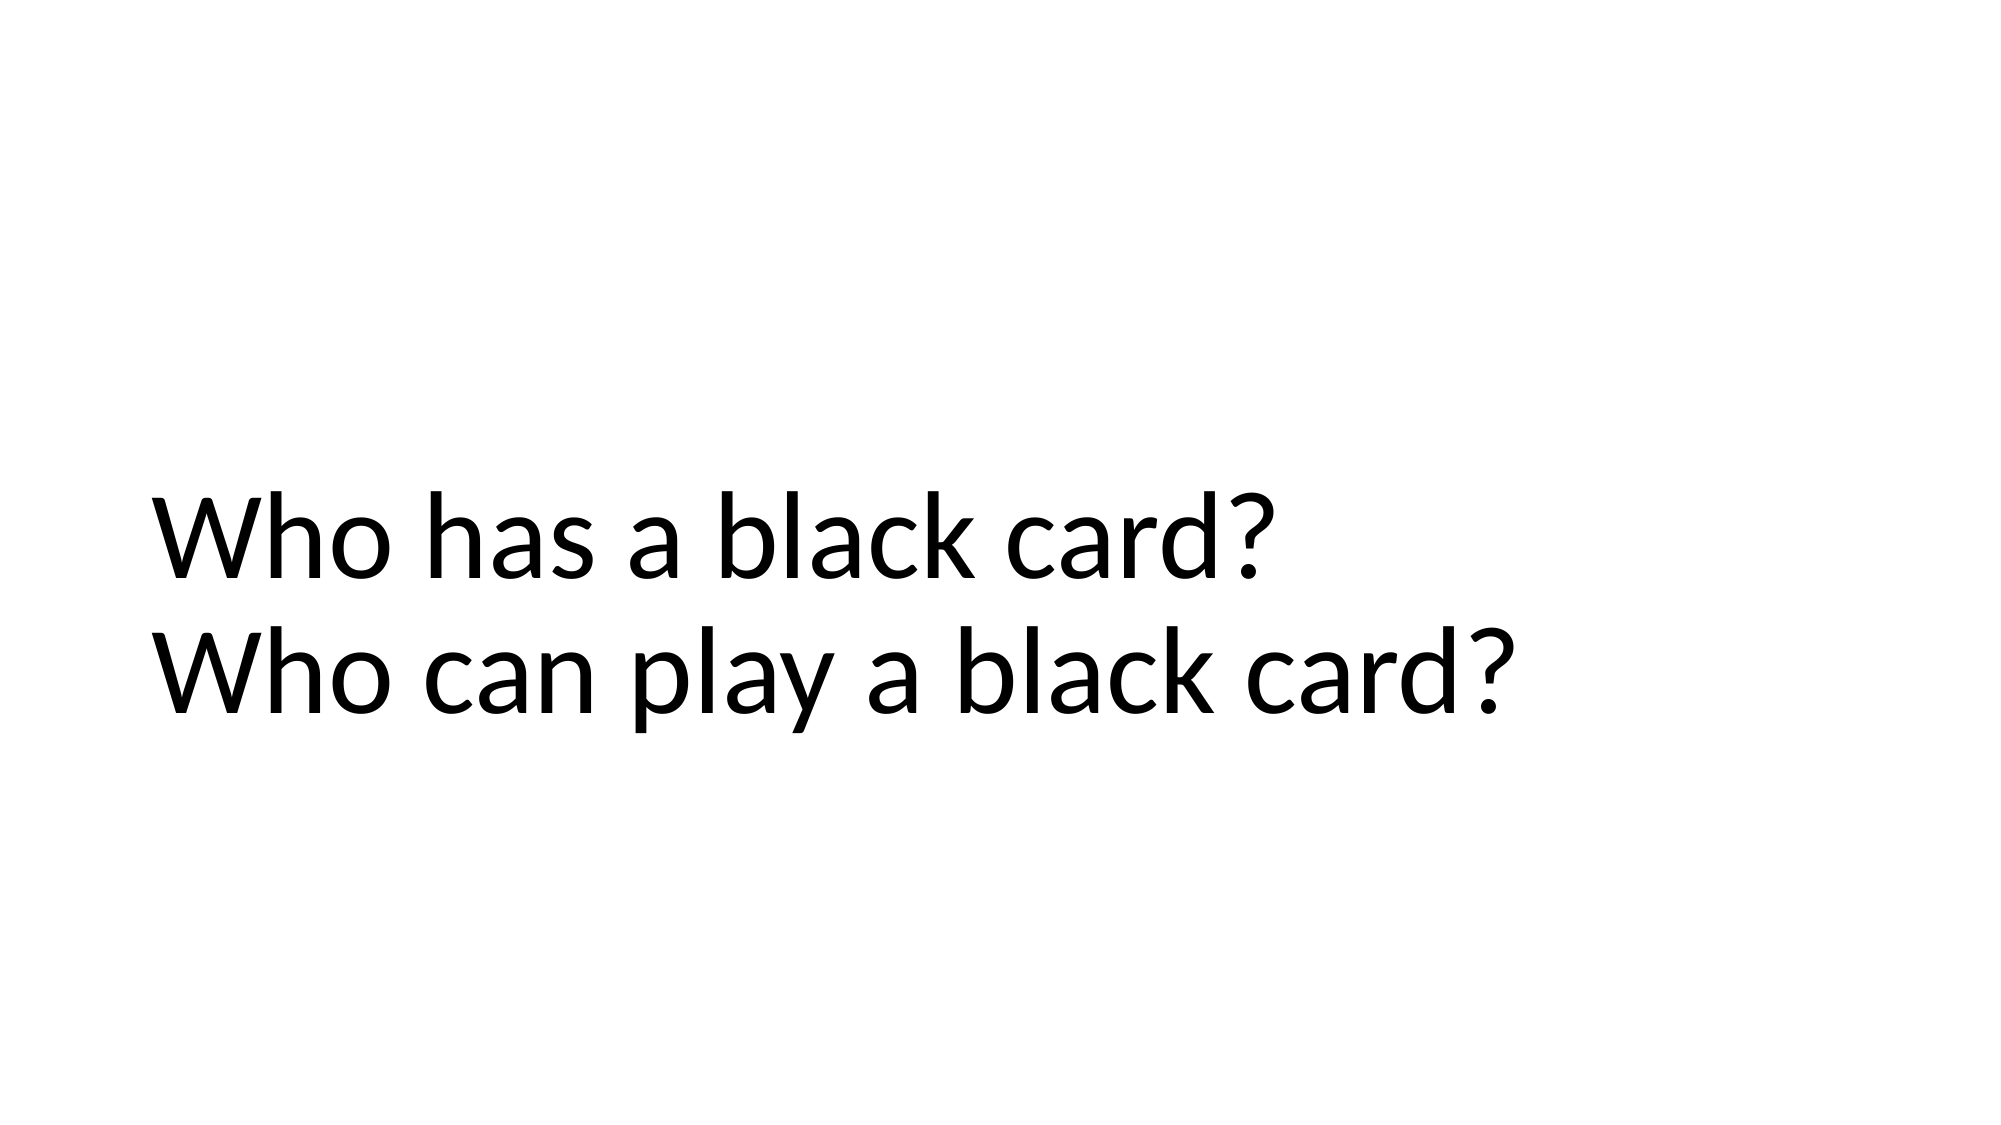

# Who has a black card? Who can play a black card?